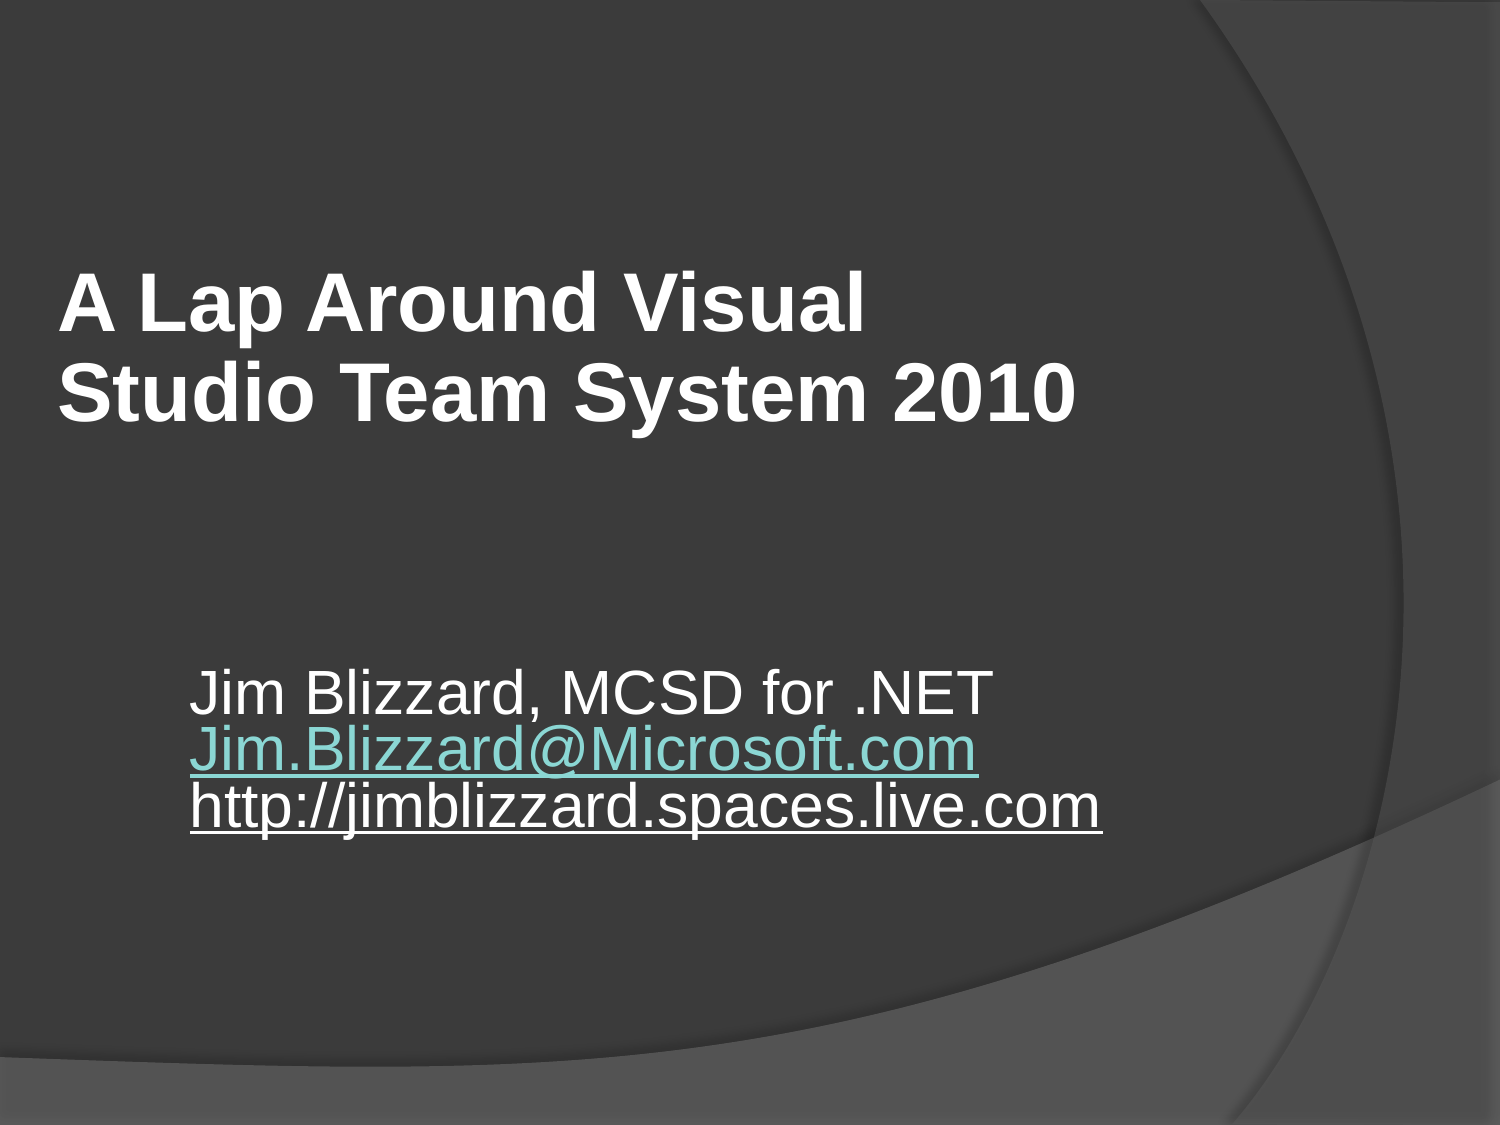

# A Lap Around Visual Studio Team System 2010
Jim Blizzard, MCSD for .NET
Jim.Blizzard@Microsoft.com
http://jimblizzard.spaces.live.com